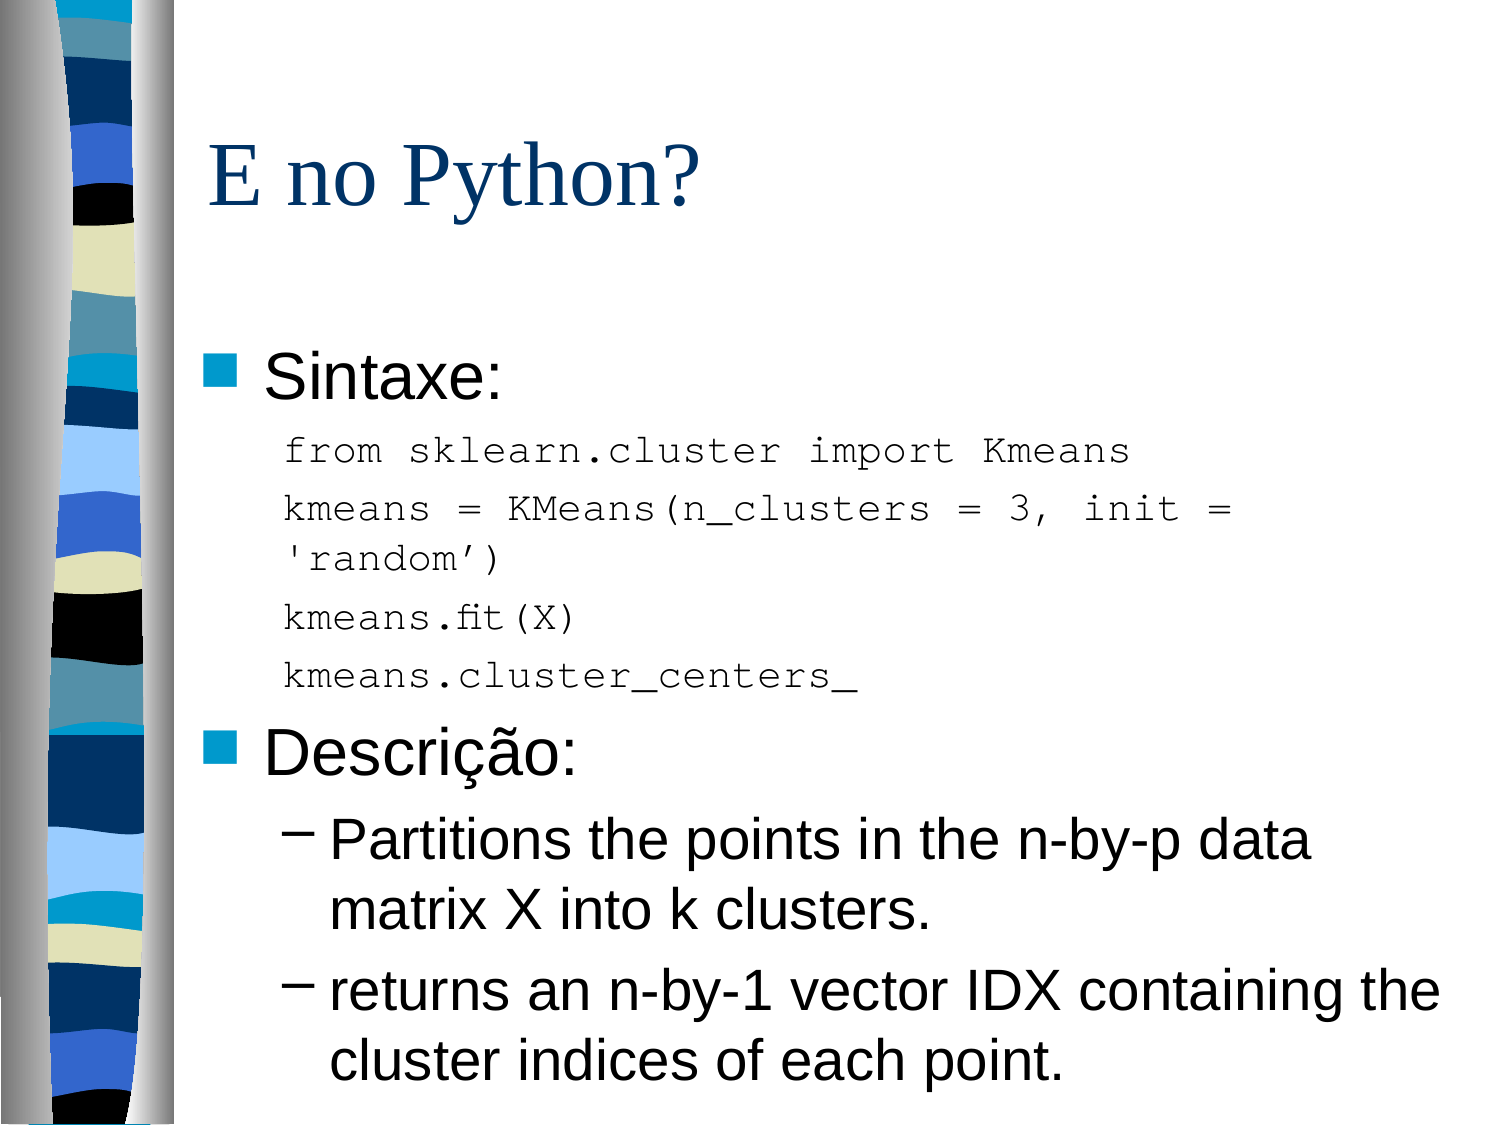

# E no Python?
Sintaxe:
from sklearn.cluster import Kmeans
kmeans = KMeans(n_clusters = 3, init = 'random’)
kmeans.fit(X)
kmeans.cluster_centers_
Descrição:
Partitions the points in the n-by-p data matrix X into k clusters.
returns an n-by-1 vector IDX containing the cluster indices of each point.